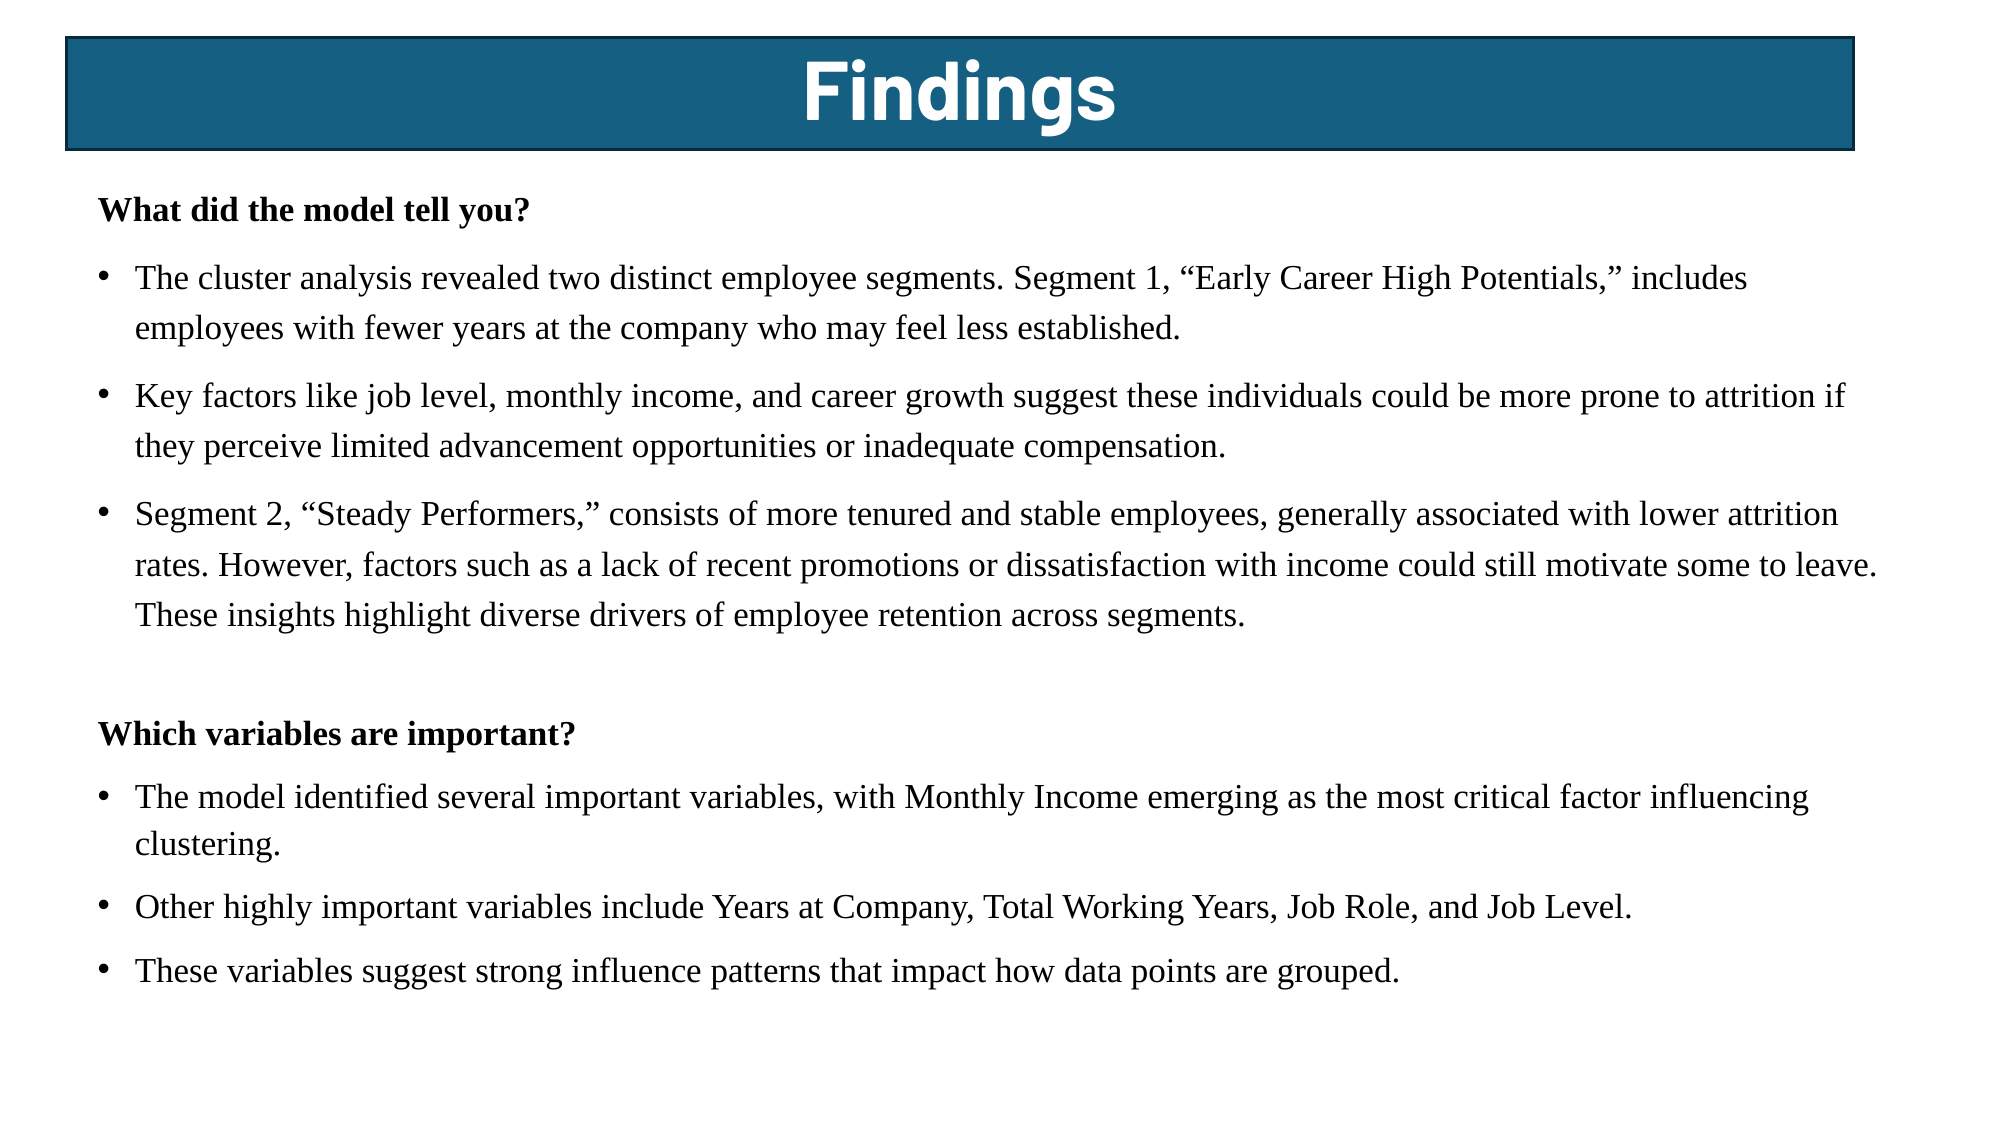

# Findings

What did the model tell you?
The cluster analysis revealed two distinct employee segments. Segment 1, “Early Career High Potentials,” includes employees with fewer years at the company who may feel less established.
Key factors like job level, monthly income, and career growth suggest these individuals could be more prone to attrition if they perceive limited advancement opportunities or inadequate compensation.
Segment 2, “Steady Performers,” consists of more tenured and stable employees, generally associated with lower attrition rates. However, factors such as a lack of recent promotions or dissatisfaction with income could still motivate some to leave. These insights highlight diverse drivers of employee retention across segments.

Which variables are important?
The model identified several important variables, with Monthly Income emerging as the most critical factor influencing clustering.
Other highly important variables include Years at Company, Total Working Years, Job Role, and Job Level.
These variables suggest strong influence patterns that impact how data points are grouped.